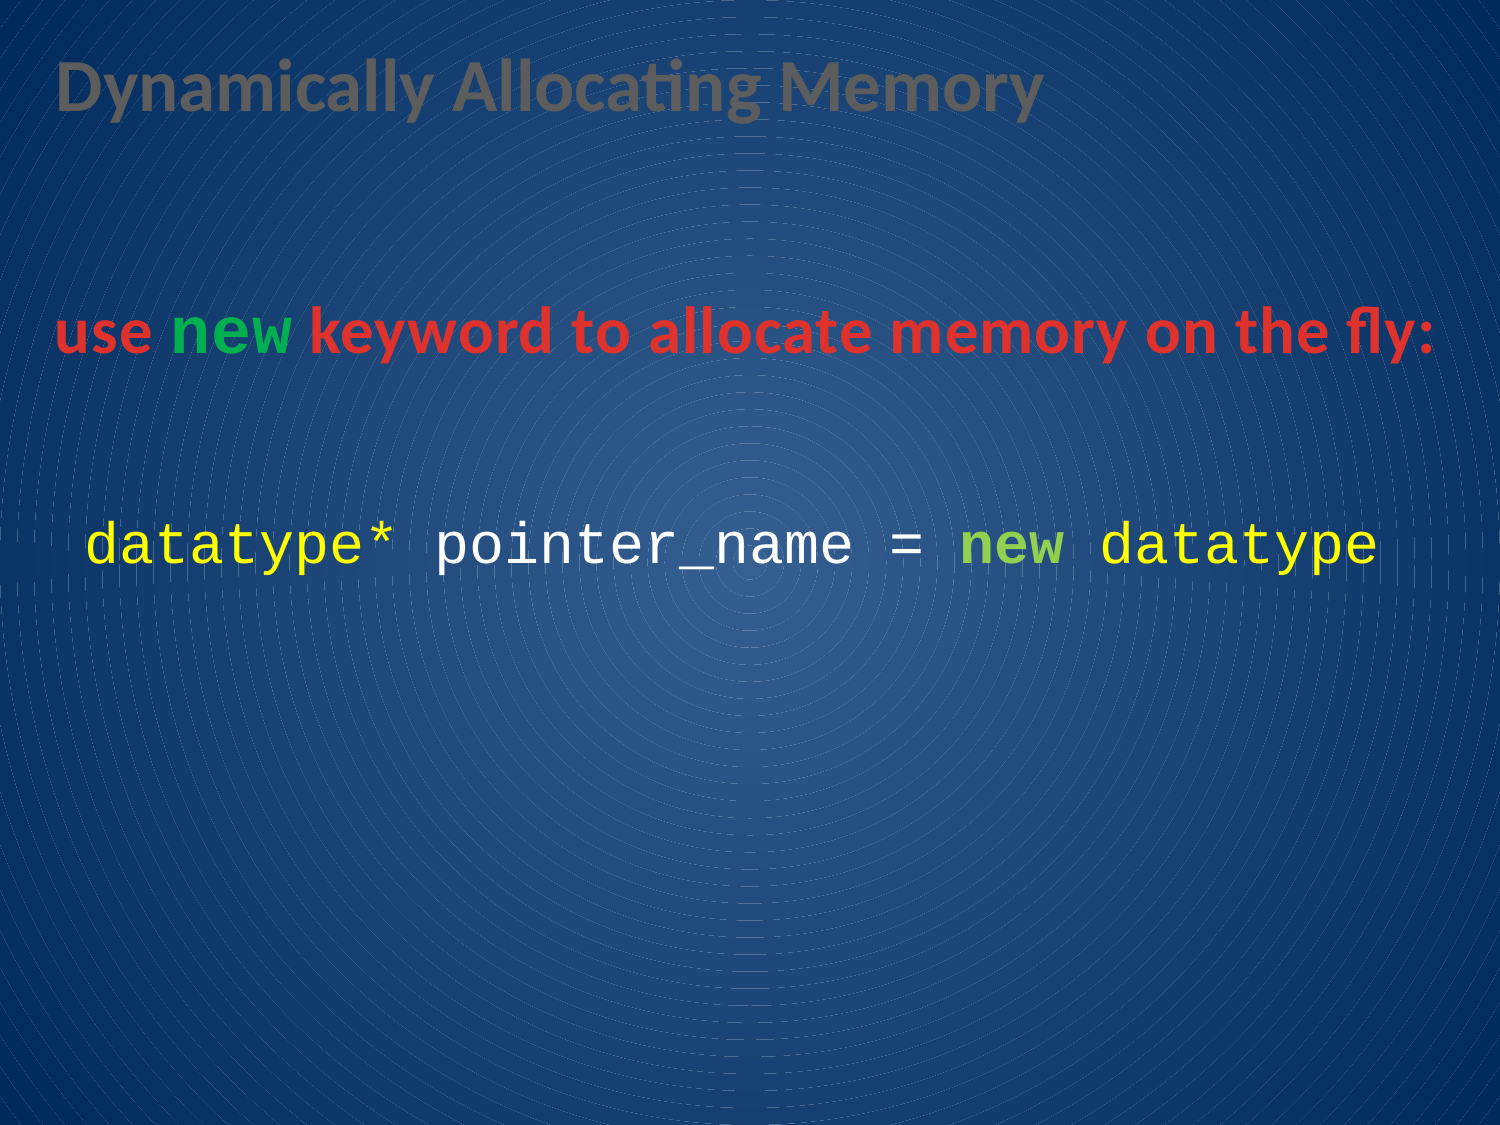

Dynamically Allocating Memory
use new keyword to allocate memory on the fly:
datatype* pointer_name = new datatype